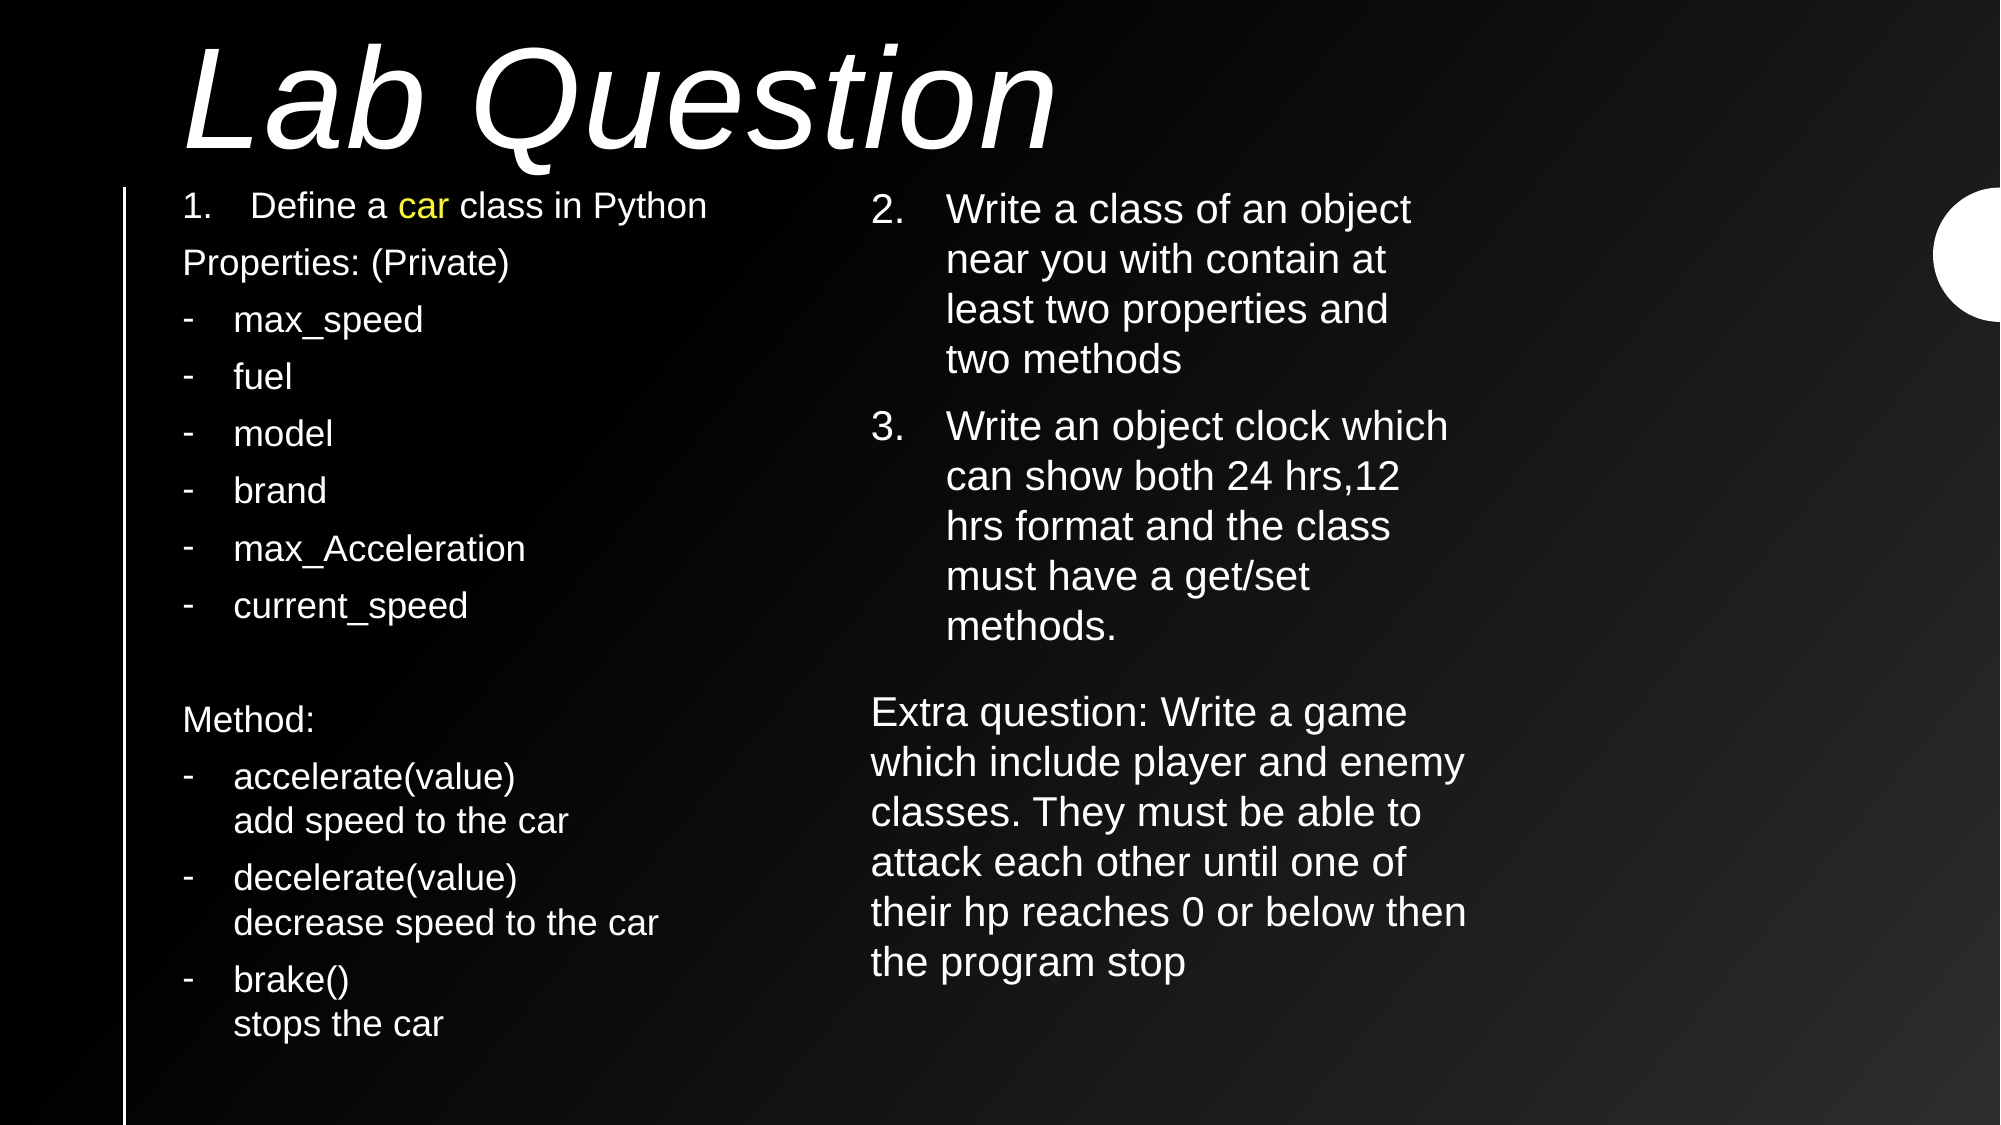

# Lab Question
Define a car class in Python
Properties: (Private)
max_speed
fuel
model
brand
max_Acceleration
current_speed

Method:
accelerate(value)
add speed to the car
decelerate(value)
decrease speed to the car
brake()
stops the car

Write a class of an object near you with contain at least two properties and two methods
Write an object clock which can show both 24 hrs,12 hrs format and the class must have a get/set methods.

Extra question: Write a game which include player and enemy classes. They must be able to attack each other until one of their hp reaches 0 or below then the program stop